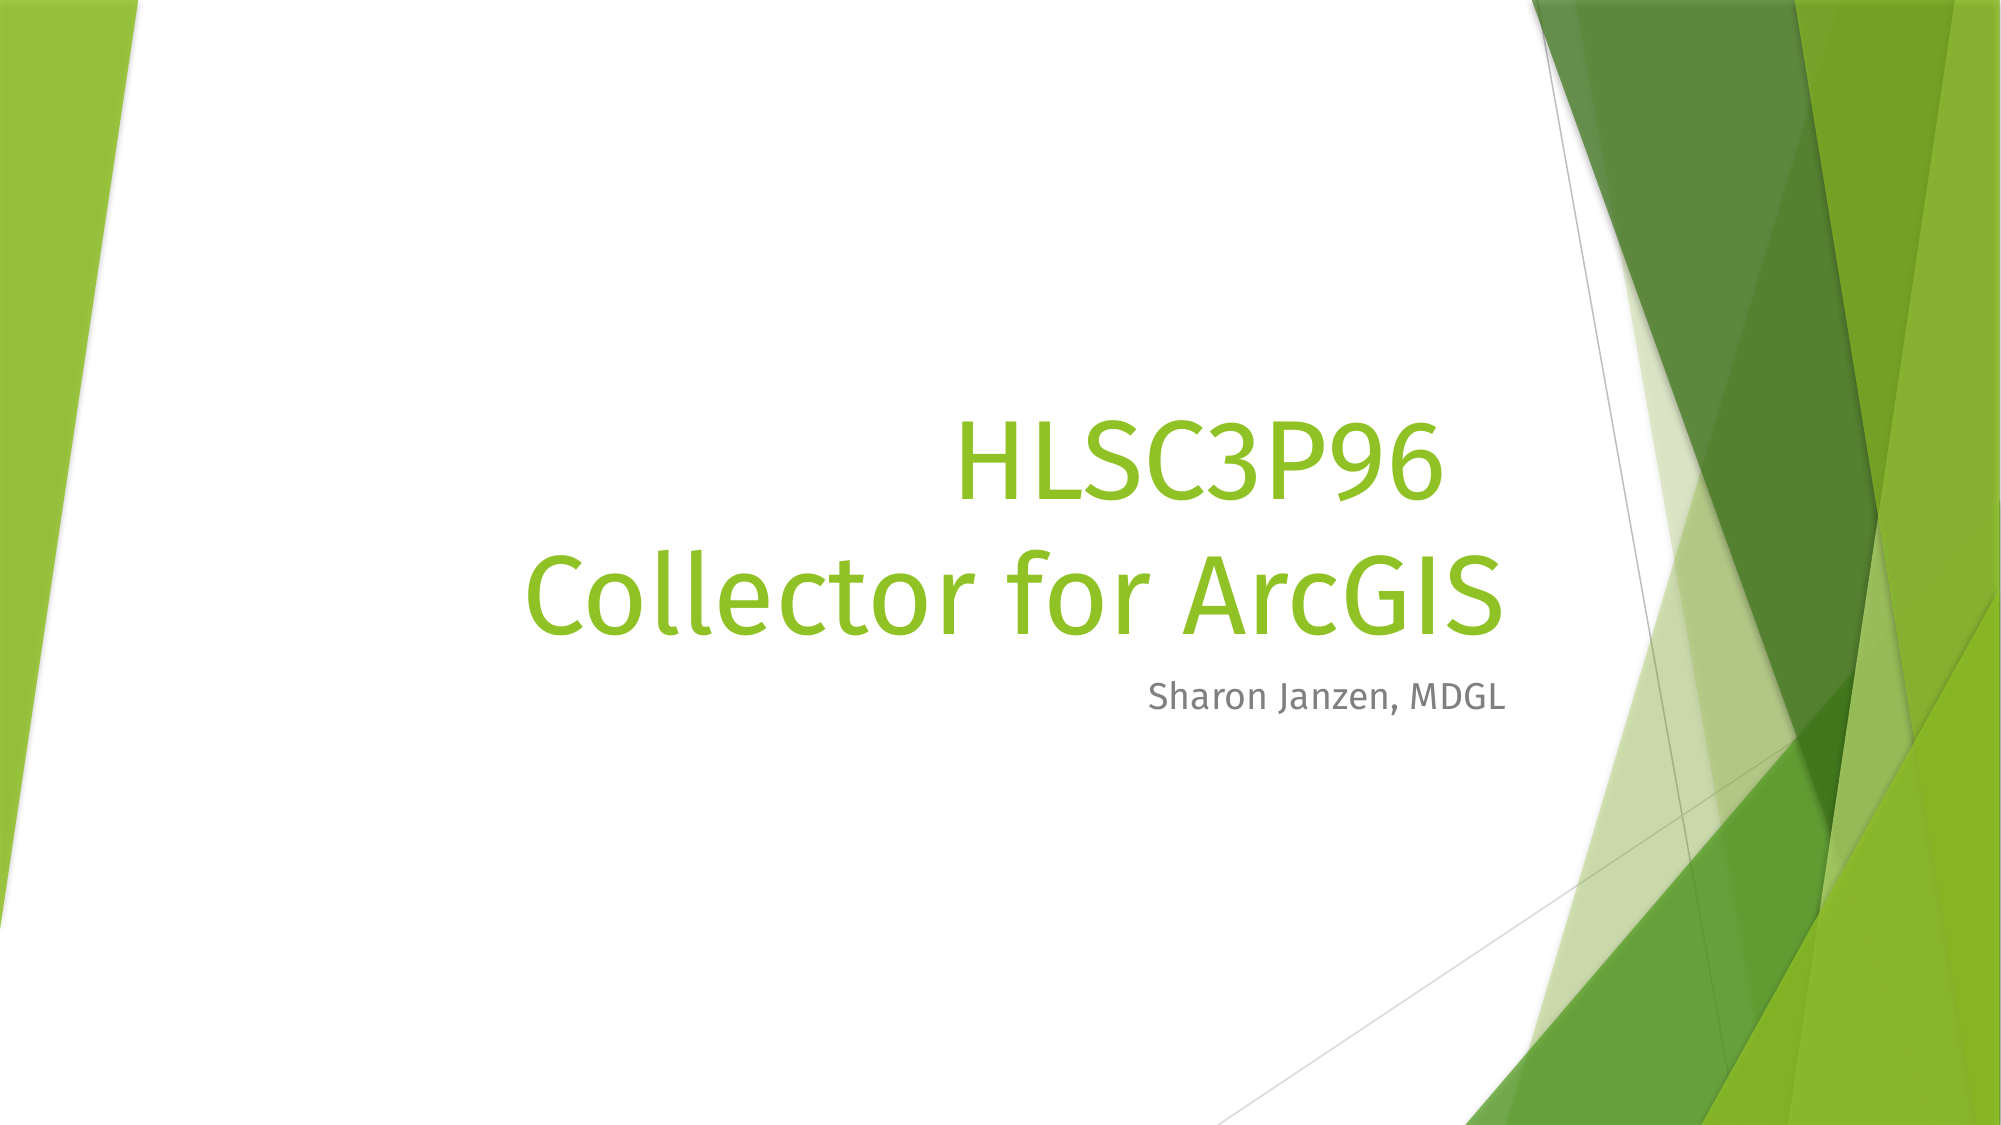

# HLSC3P96 Collector for ArcGIS
Sharon Janzen, MDGL